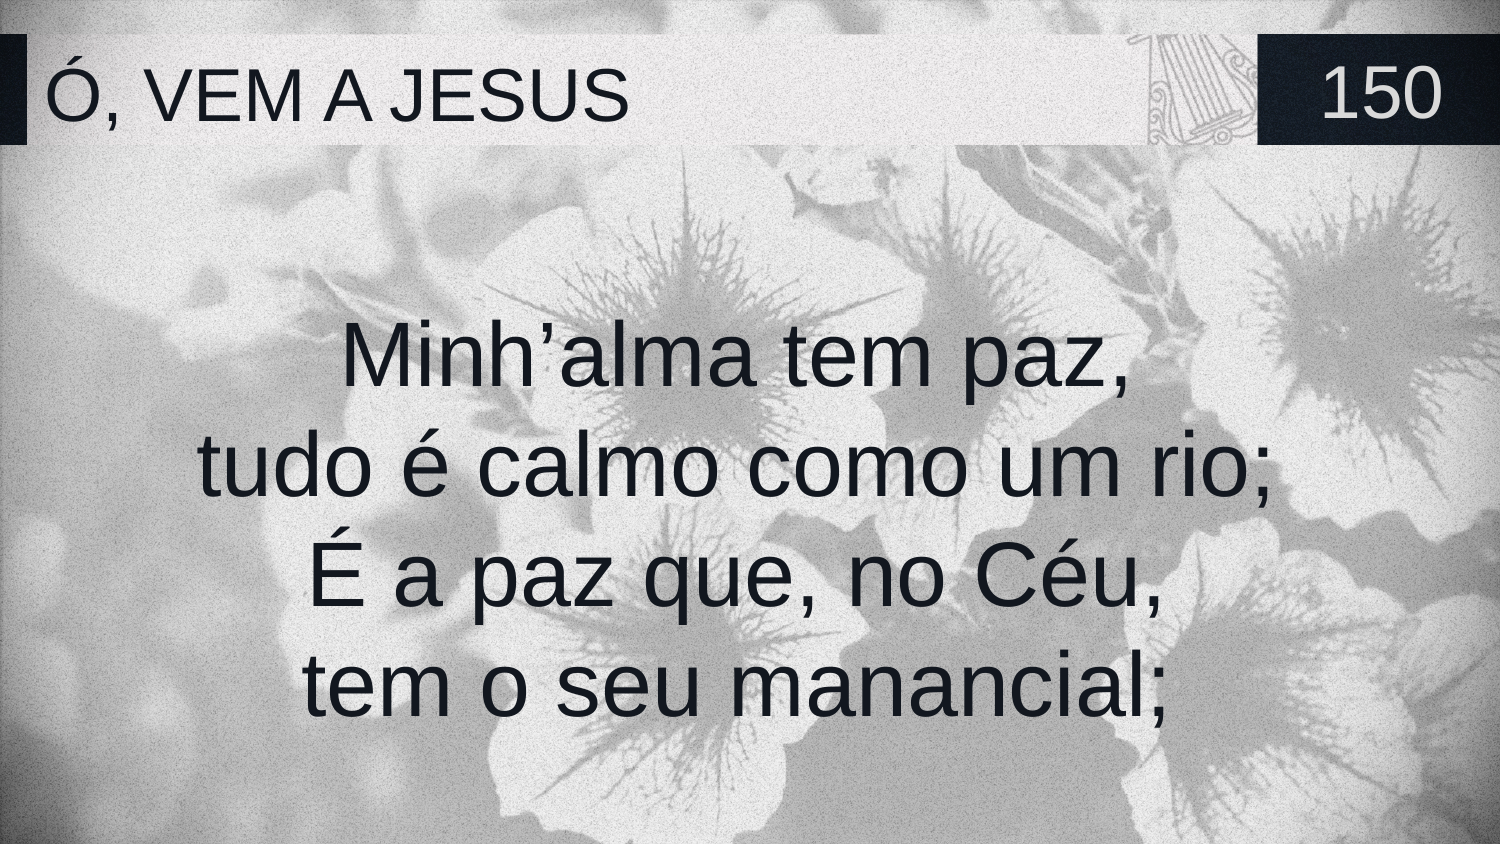

# Ó, VEM A JESUS
150
Minh’alma tem paz,
tudo é calmo como um rio;
É a paz que, no Céu,
tem o seu manancial;